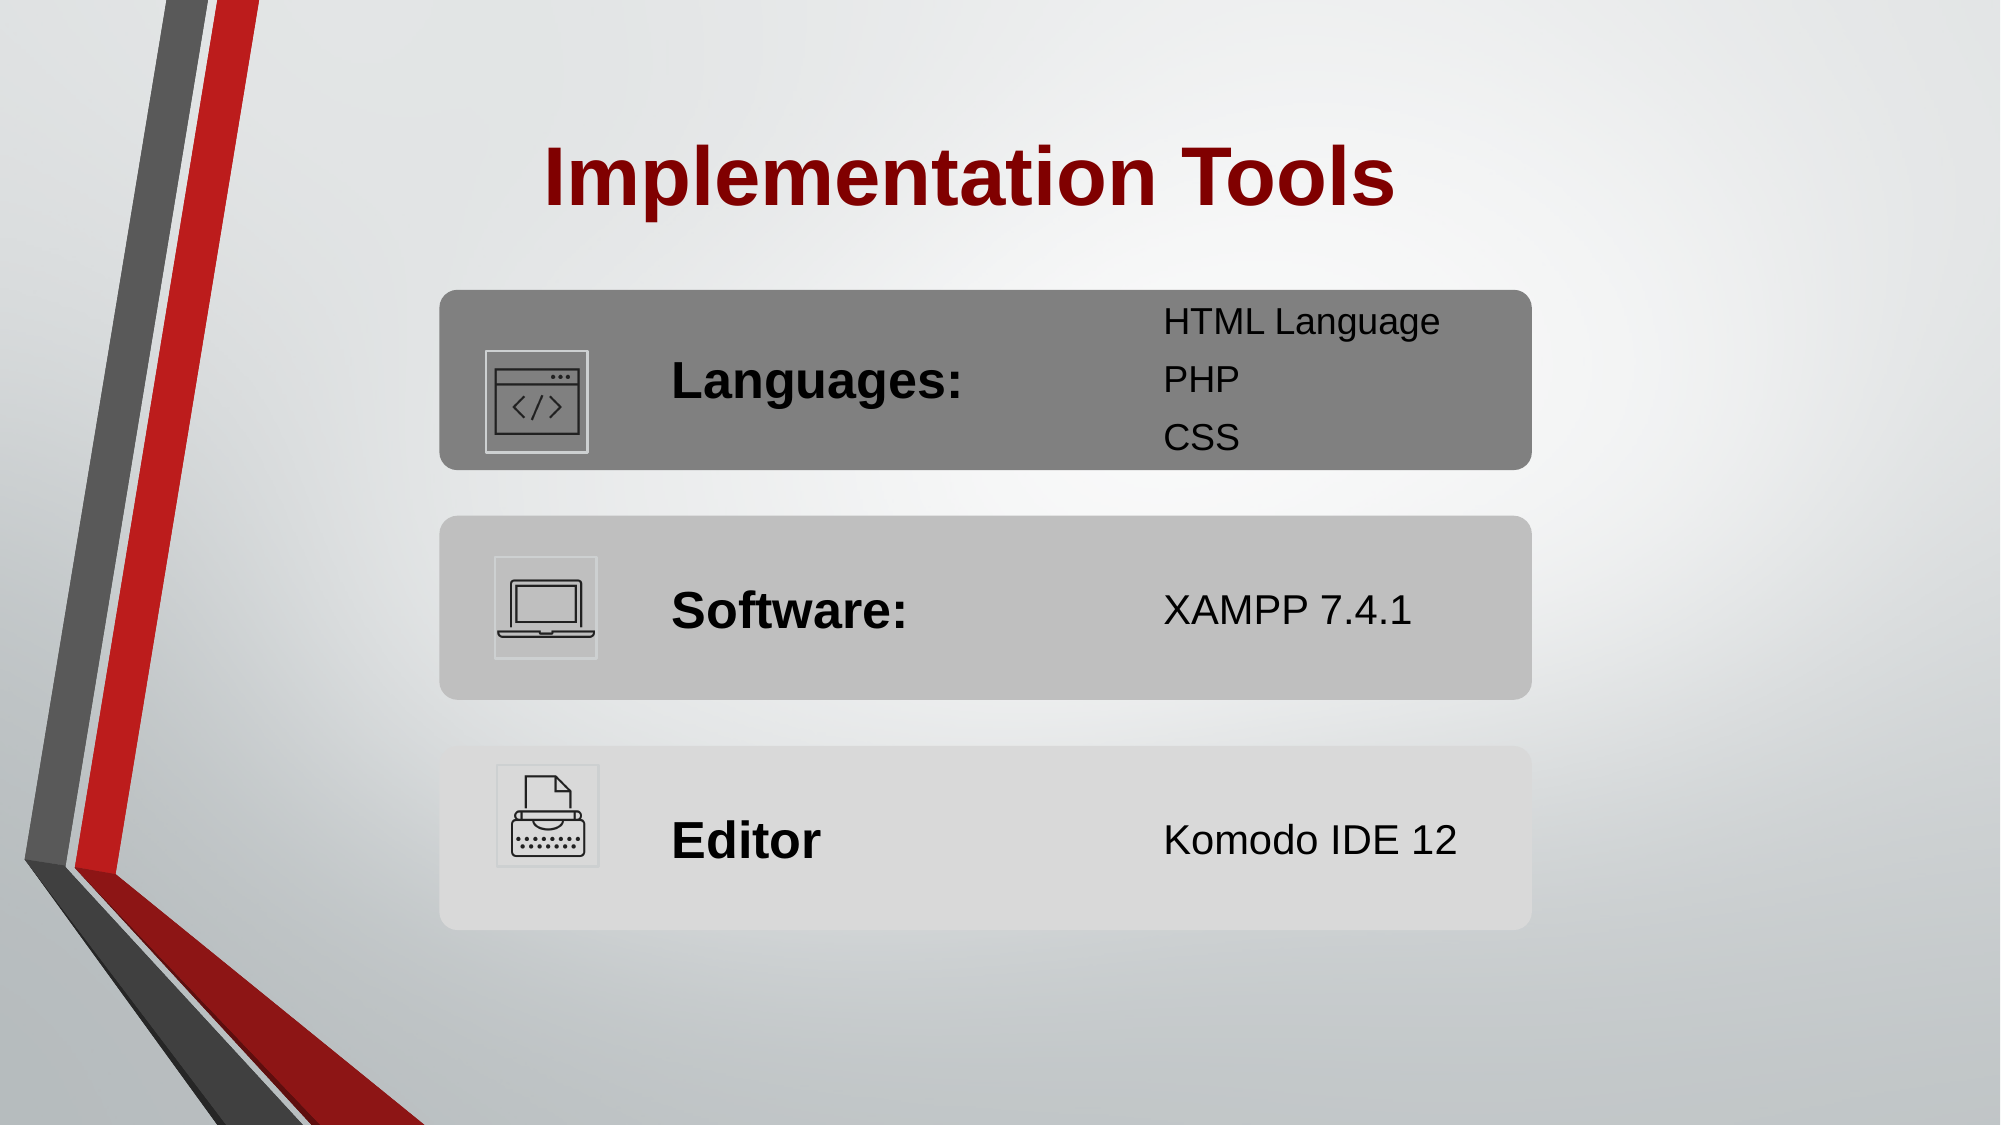

Implementation Tools
Languages:
HTML Language
PHP
CSS
Software:
XAMPP 7.4.1
Editor
Komodo IDE 12